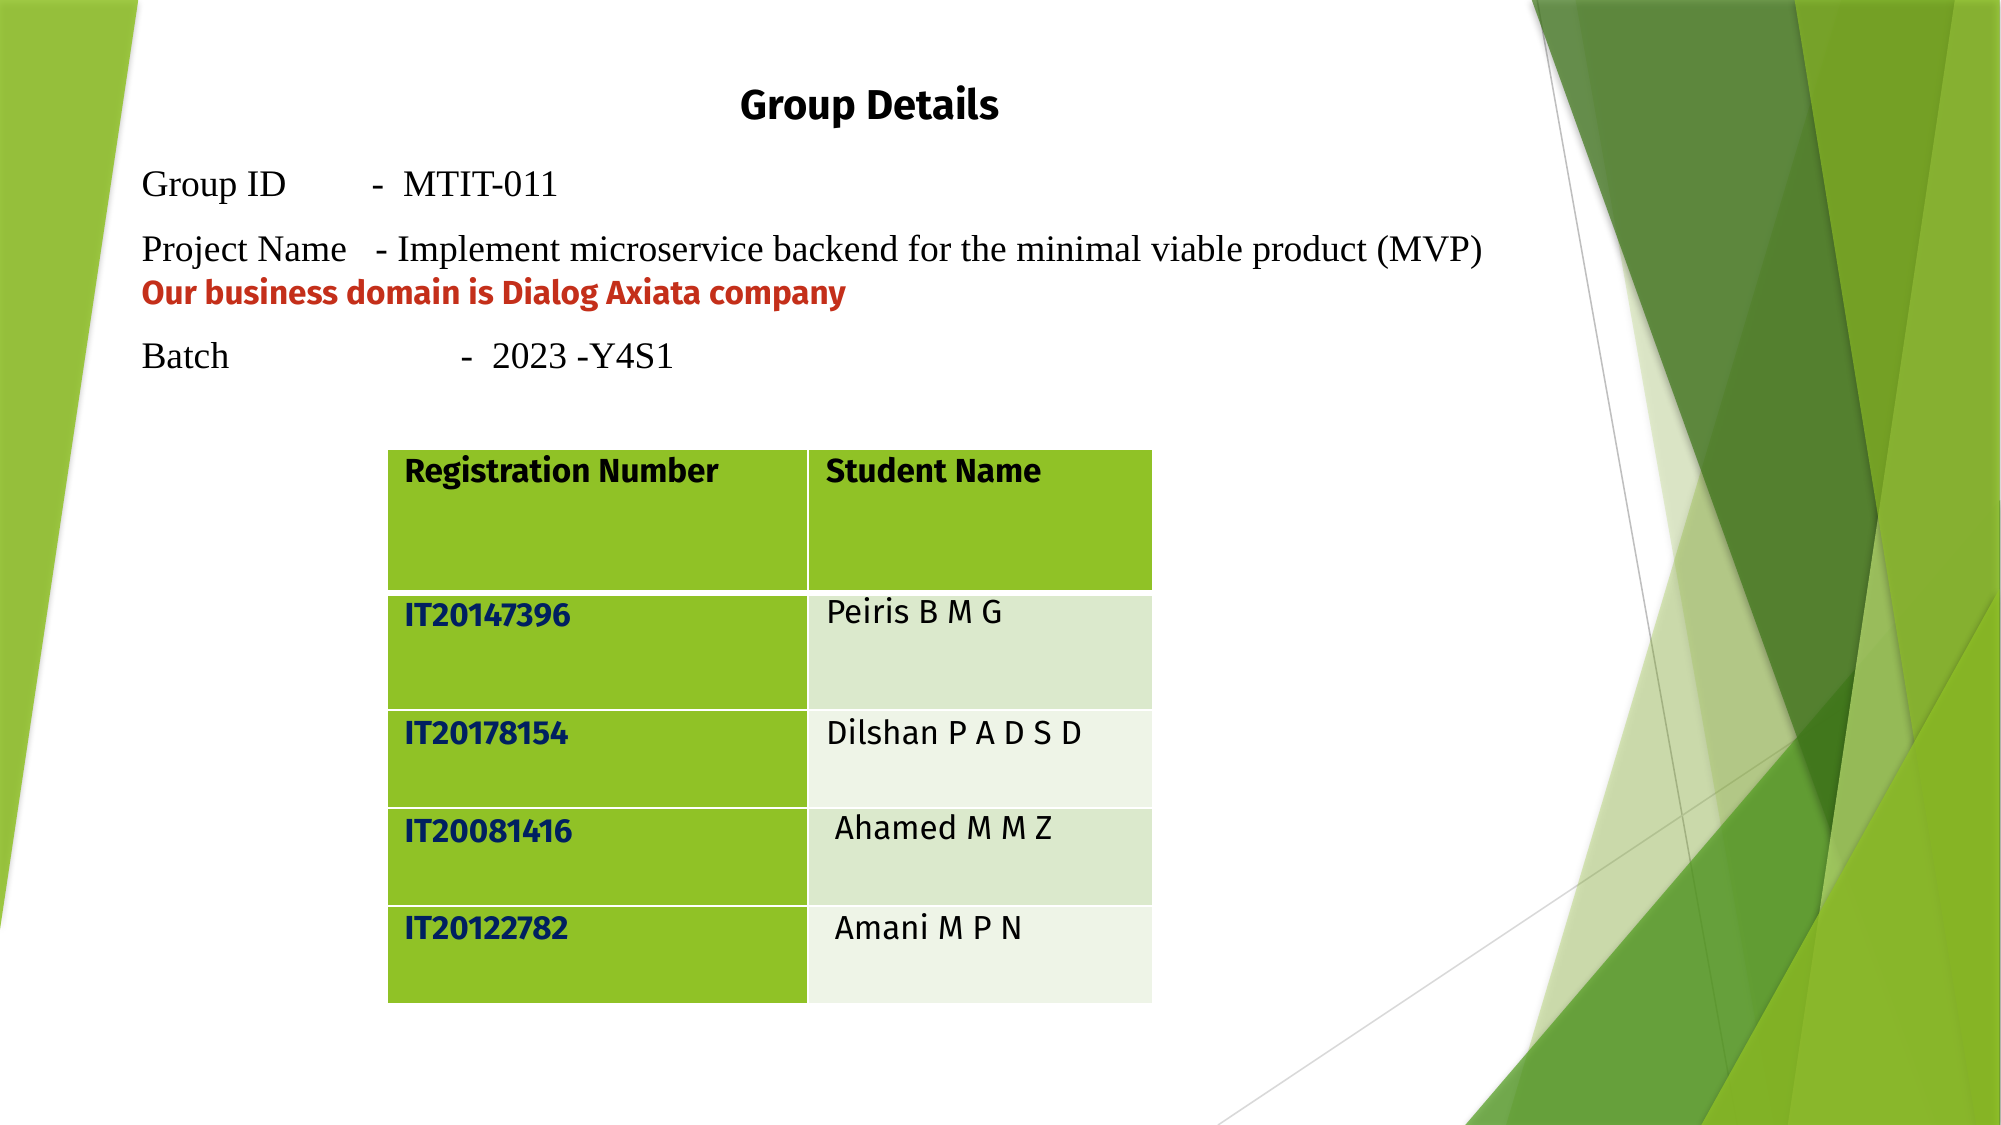

Group Details
Group ID         -  MTIT-011
Project Name   - Implement microservice backend for the minimal viable product (MVP) Our business domain is Dialog Axiata company
Batch		  -  2023 -Y4S1

| Registration Number | Student Name |
| --- | --- |
| IT20147396 | Peiris B M G |
| IT20178154 | Dilshan P A D S D |
| IT20081416 | Ahamed M M Z |
| IT20122782 | Amani M P N |